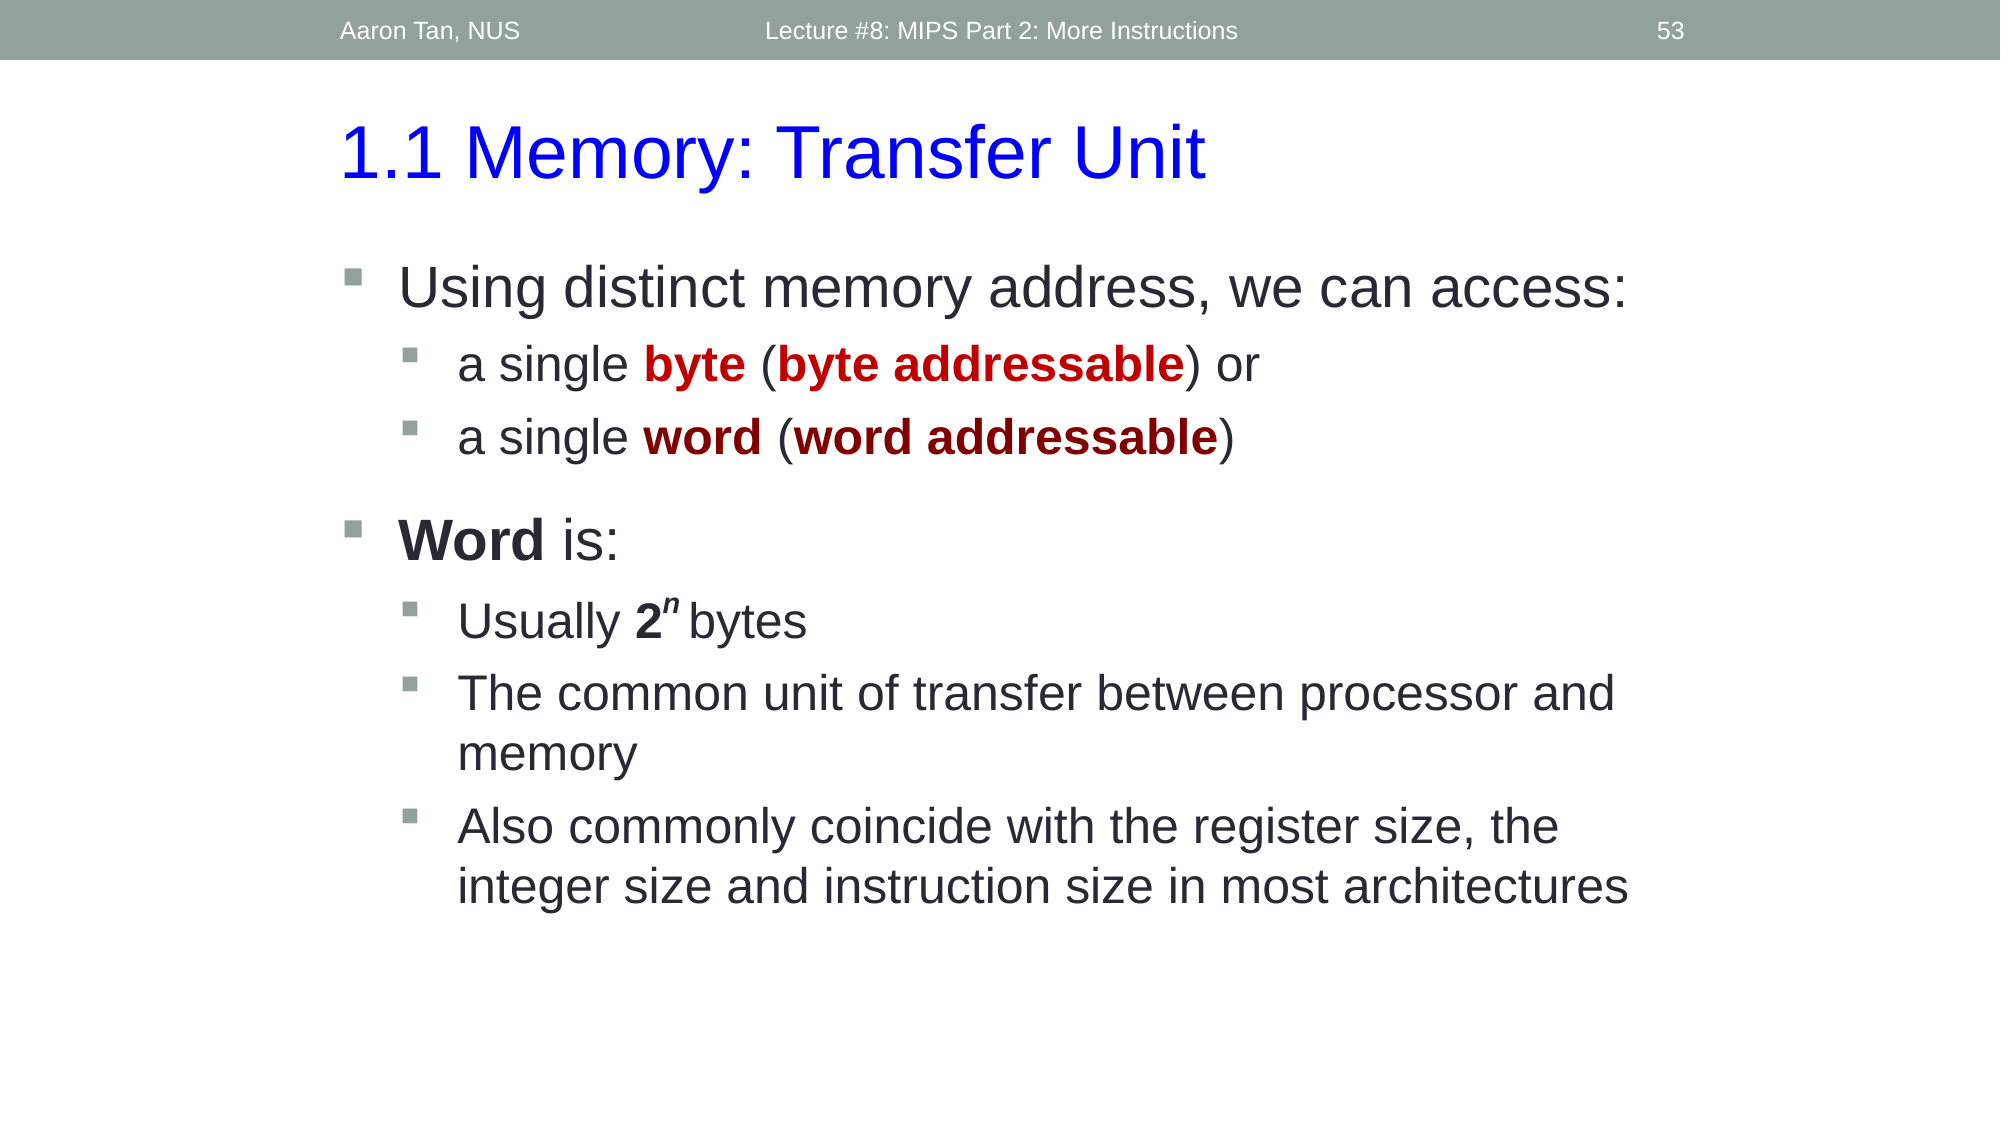

Aaron Tan, NUS
Lecture #8: MIPS Part 2: More Instructions
53
1.1 Memory: Transfer Unit
Using distinct memory address, we can access:
a single byte (byte addressable) or
a single word (word addressable)
Word is:
Usually 2n bytes
The common unit of transfer between processor and memory
Also commonly coincide with the register size, the integer size and instruction size in most architectures